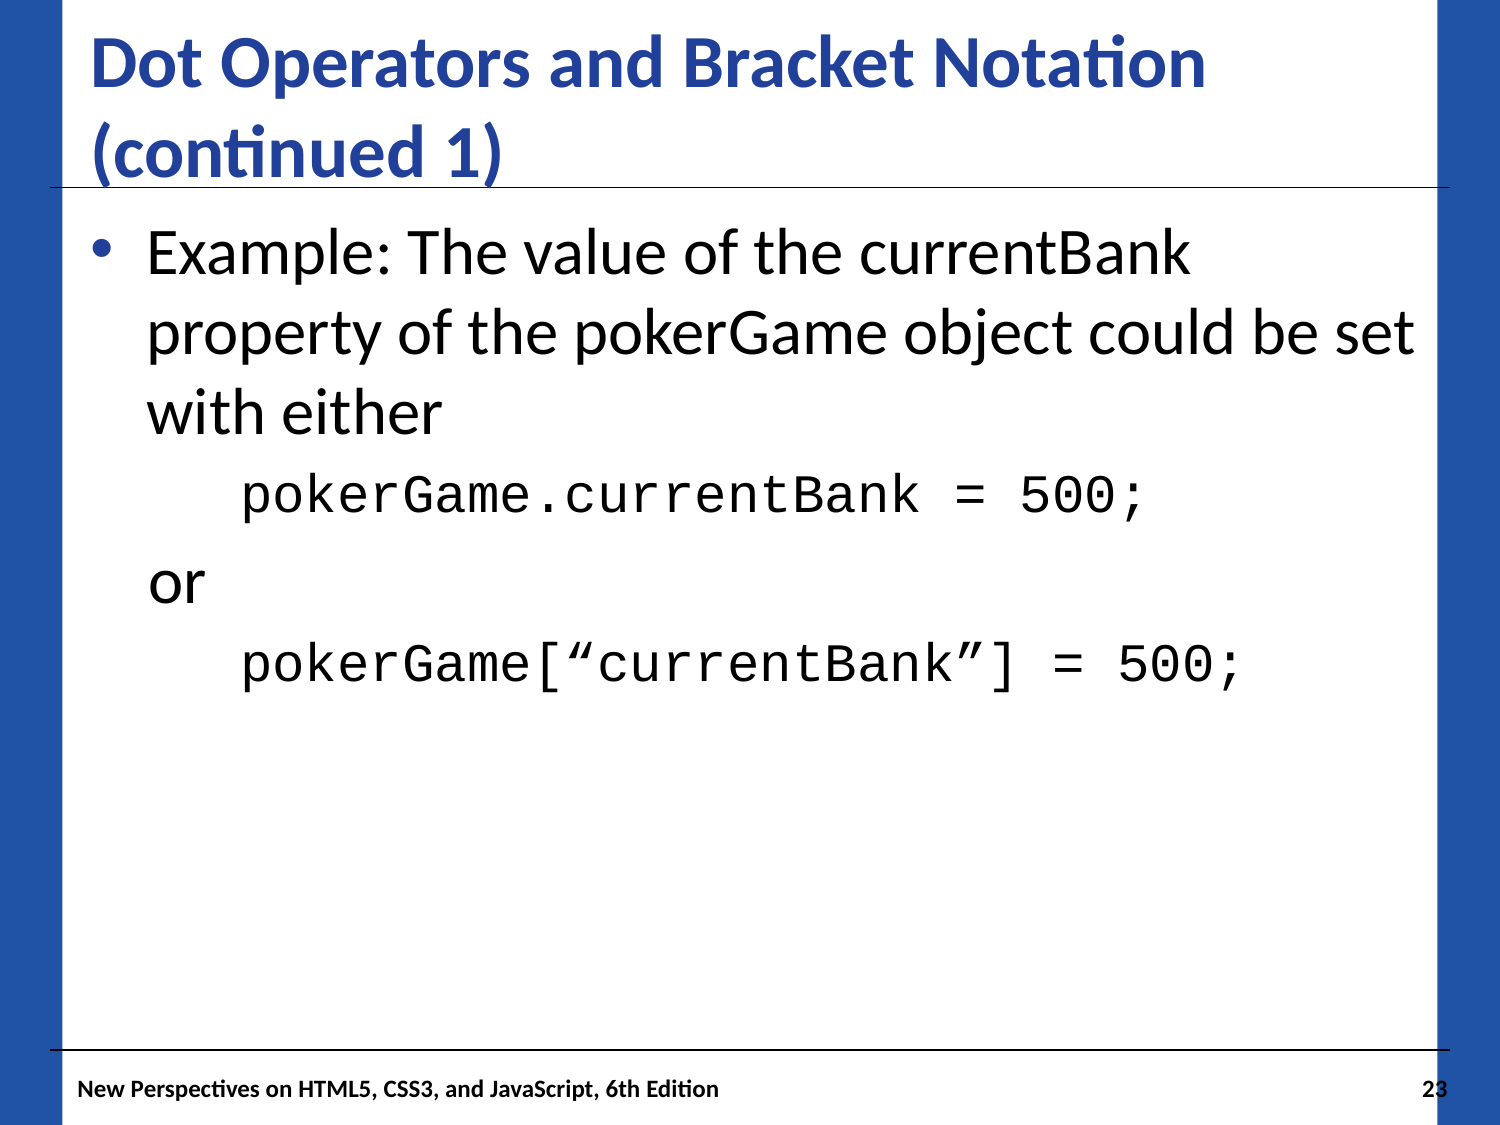

# Dot Operators and Bracket Notation (continued 1)
Example: The value of the currentBank property of the pokerGame object could be set with either
	pokerGame.currentBank = 500;
or
	pokerGame[“currentBank”] = 500;
New Perspectives on HTML5, CSS3, and JavaScript, 6th Edition
23